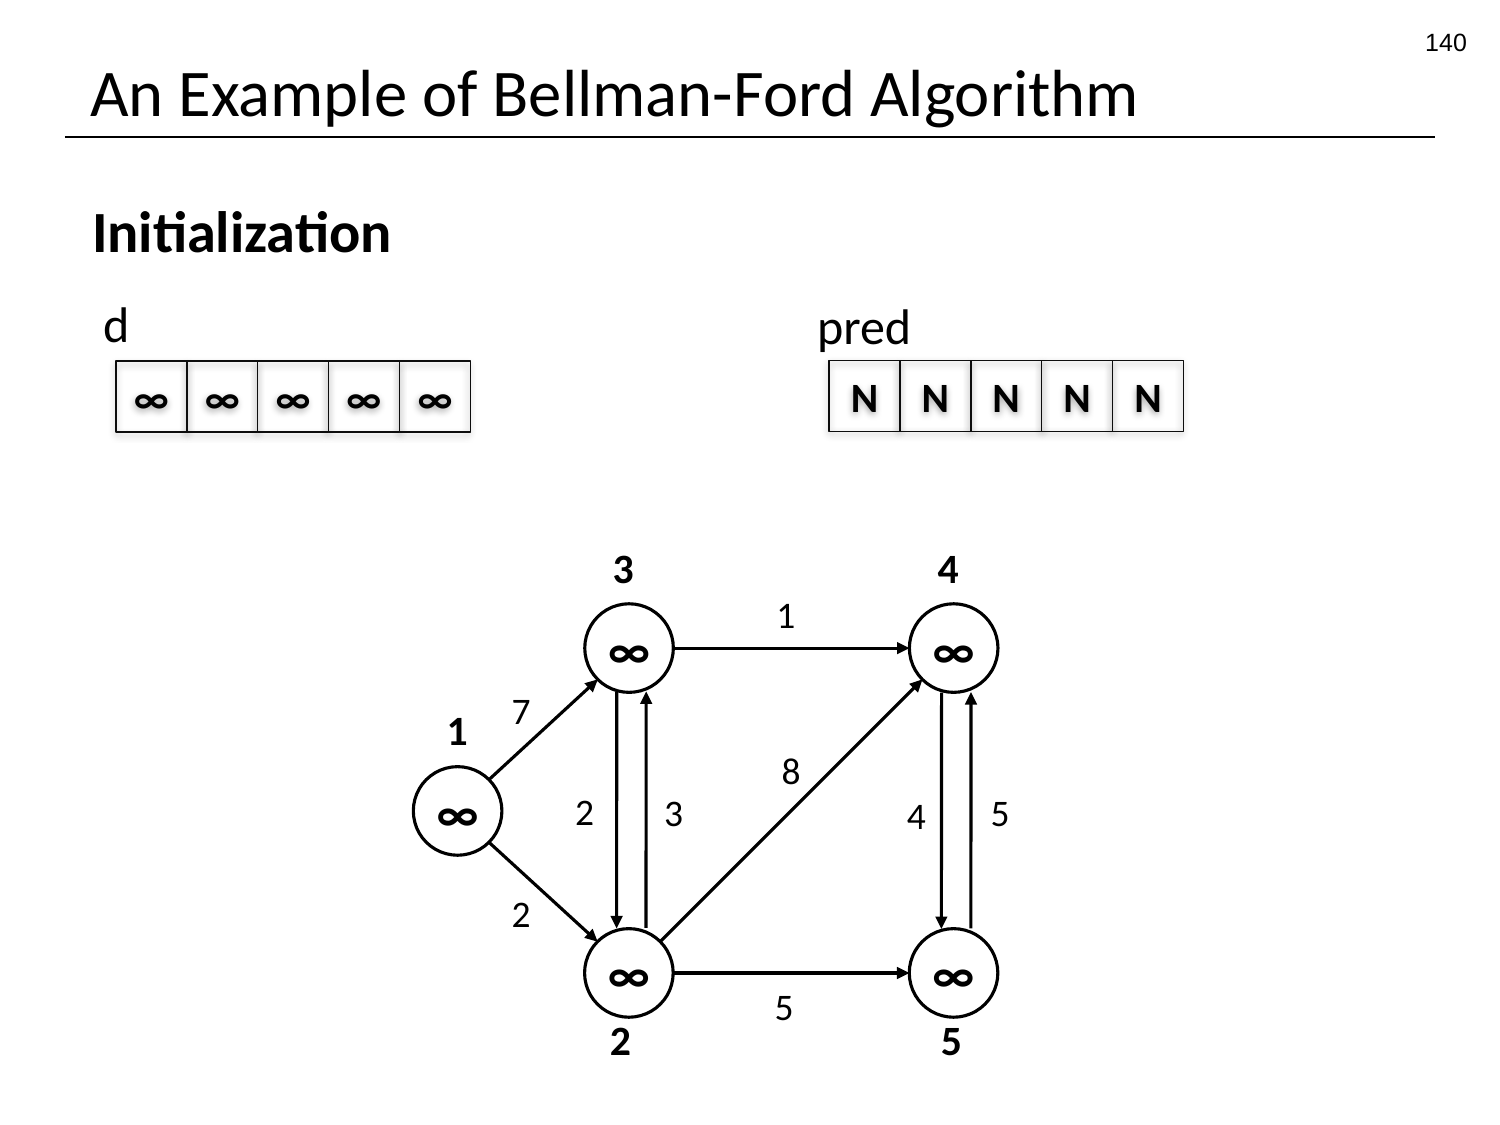

140
# An Example of Bellman-Ford Algorithm
Initialization
d
pred
N
N
N
N
N
∞
∞
∞
∞
∞
3
4
1
∞
∞
7
1
8
∞
2
3
5
4
2
∞
∞
5
2
5